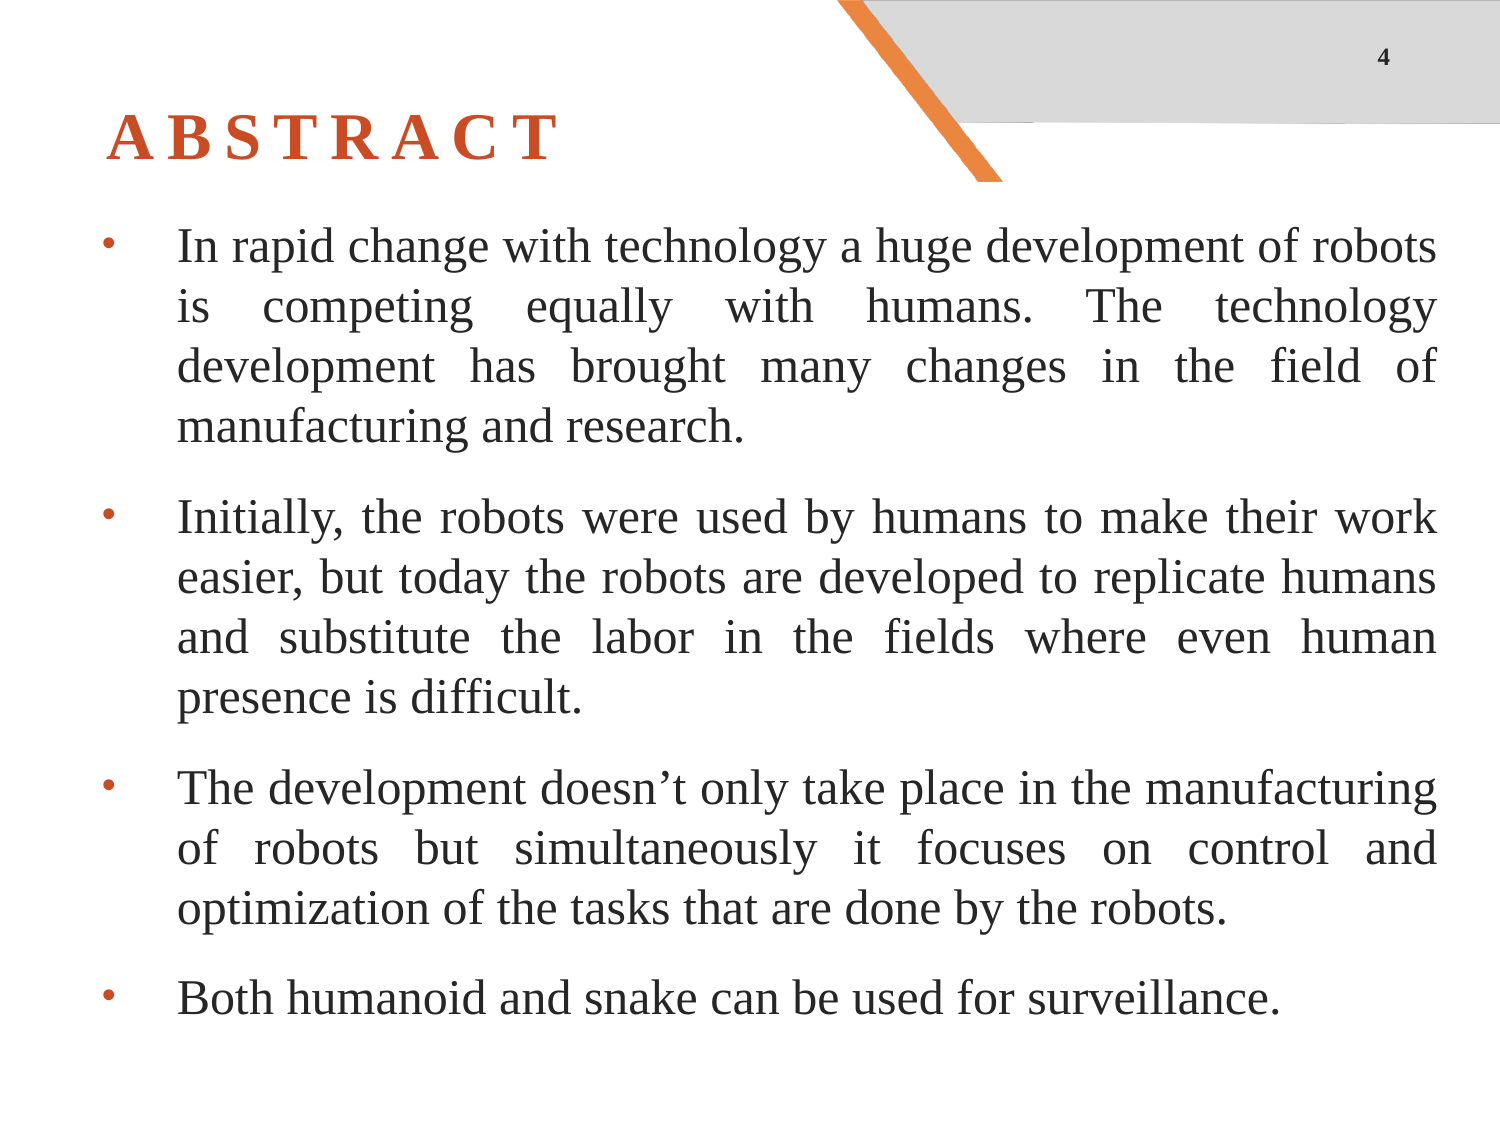

4
# ABSTRACT
In rapid change with technology a huge development of robots is competing equally with humans. The technology development has brought many changes in the field of manufacturing and research.
Initially, the robots were used by humans to make their work easier, but today the robots are developed to replicate humans and substitute the labor in the fields where even human presence is difficult.
The development doesn’t only take place in the manufacturing of robots but simultaneously it focuses on control and optimization of the tasks that are done by the robots.
Both humanoid and snake can be used for surveillance.